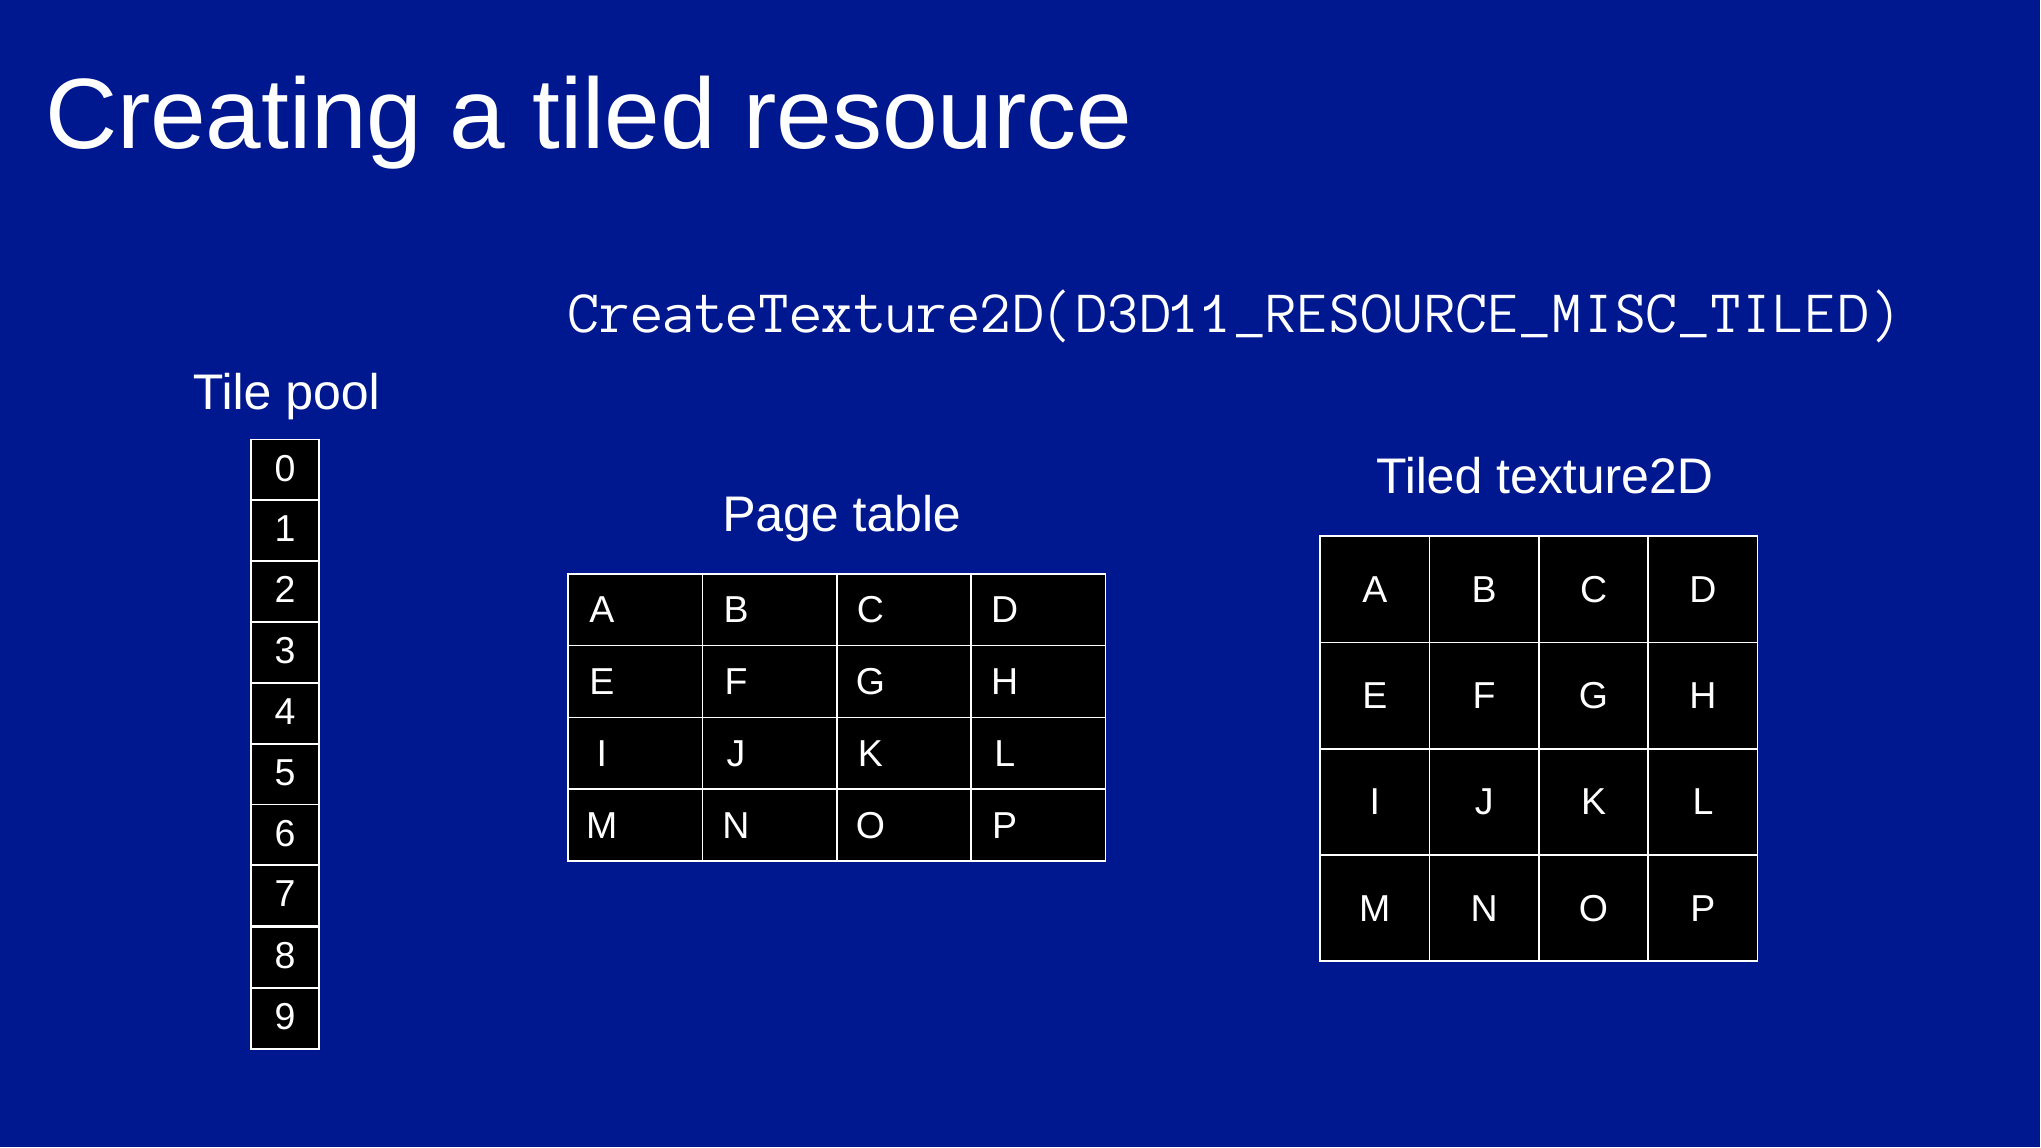

# Creating a tiled resource
CreateTexture2D(D3D11_RESOURCE_MISC_TILED)
Tile pool
Tiled texture2D
| 0 |
| --- |
| 1 |
| 2 |
| 3 |
| 4 |
| 5 |
| 6 |
| 7 |
Page table
| A | B | C | D |
| --- | --- | --- | --- |
| E | F | G | H |
| I | J | K | L |
| M | N | O | P |
| A |  | B |  | C |  | D |  |
| --- | --- | --- | --- | --- | --- | --- | --- |
| E |  | F |  | G |  | H |  |
| I |  | J |  | K |  | L |  |
| M |  | N |  | O |  | P |  |
| 8 |
| --- |
| 9 |